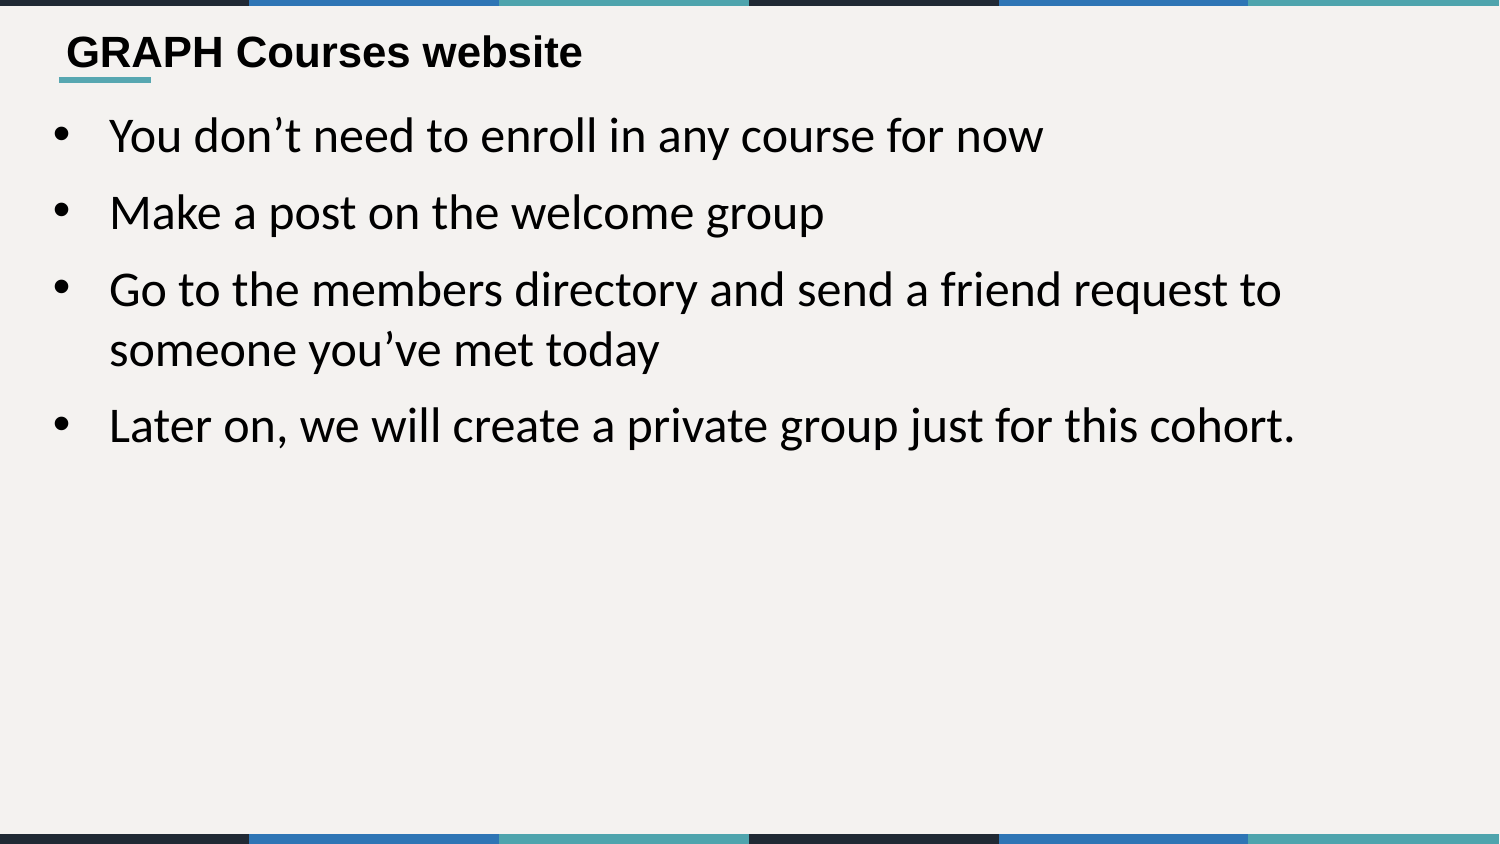

GRAPH Courses website
You don’t need to enroll in any course for now
Make a post on the welcome group
Go to the members directory and send a friend request to someone you’ve met today
Later on, we will create a private group just for this cohort.